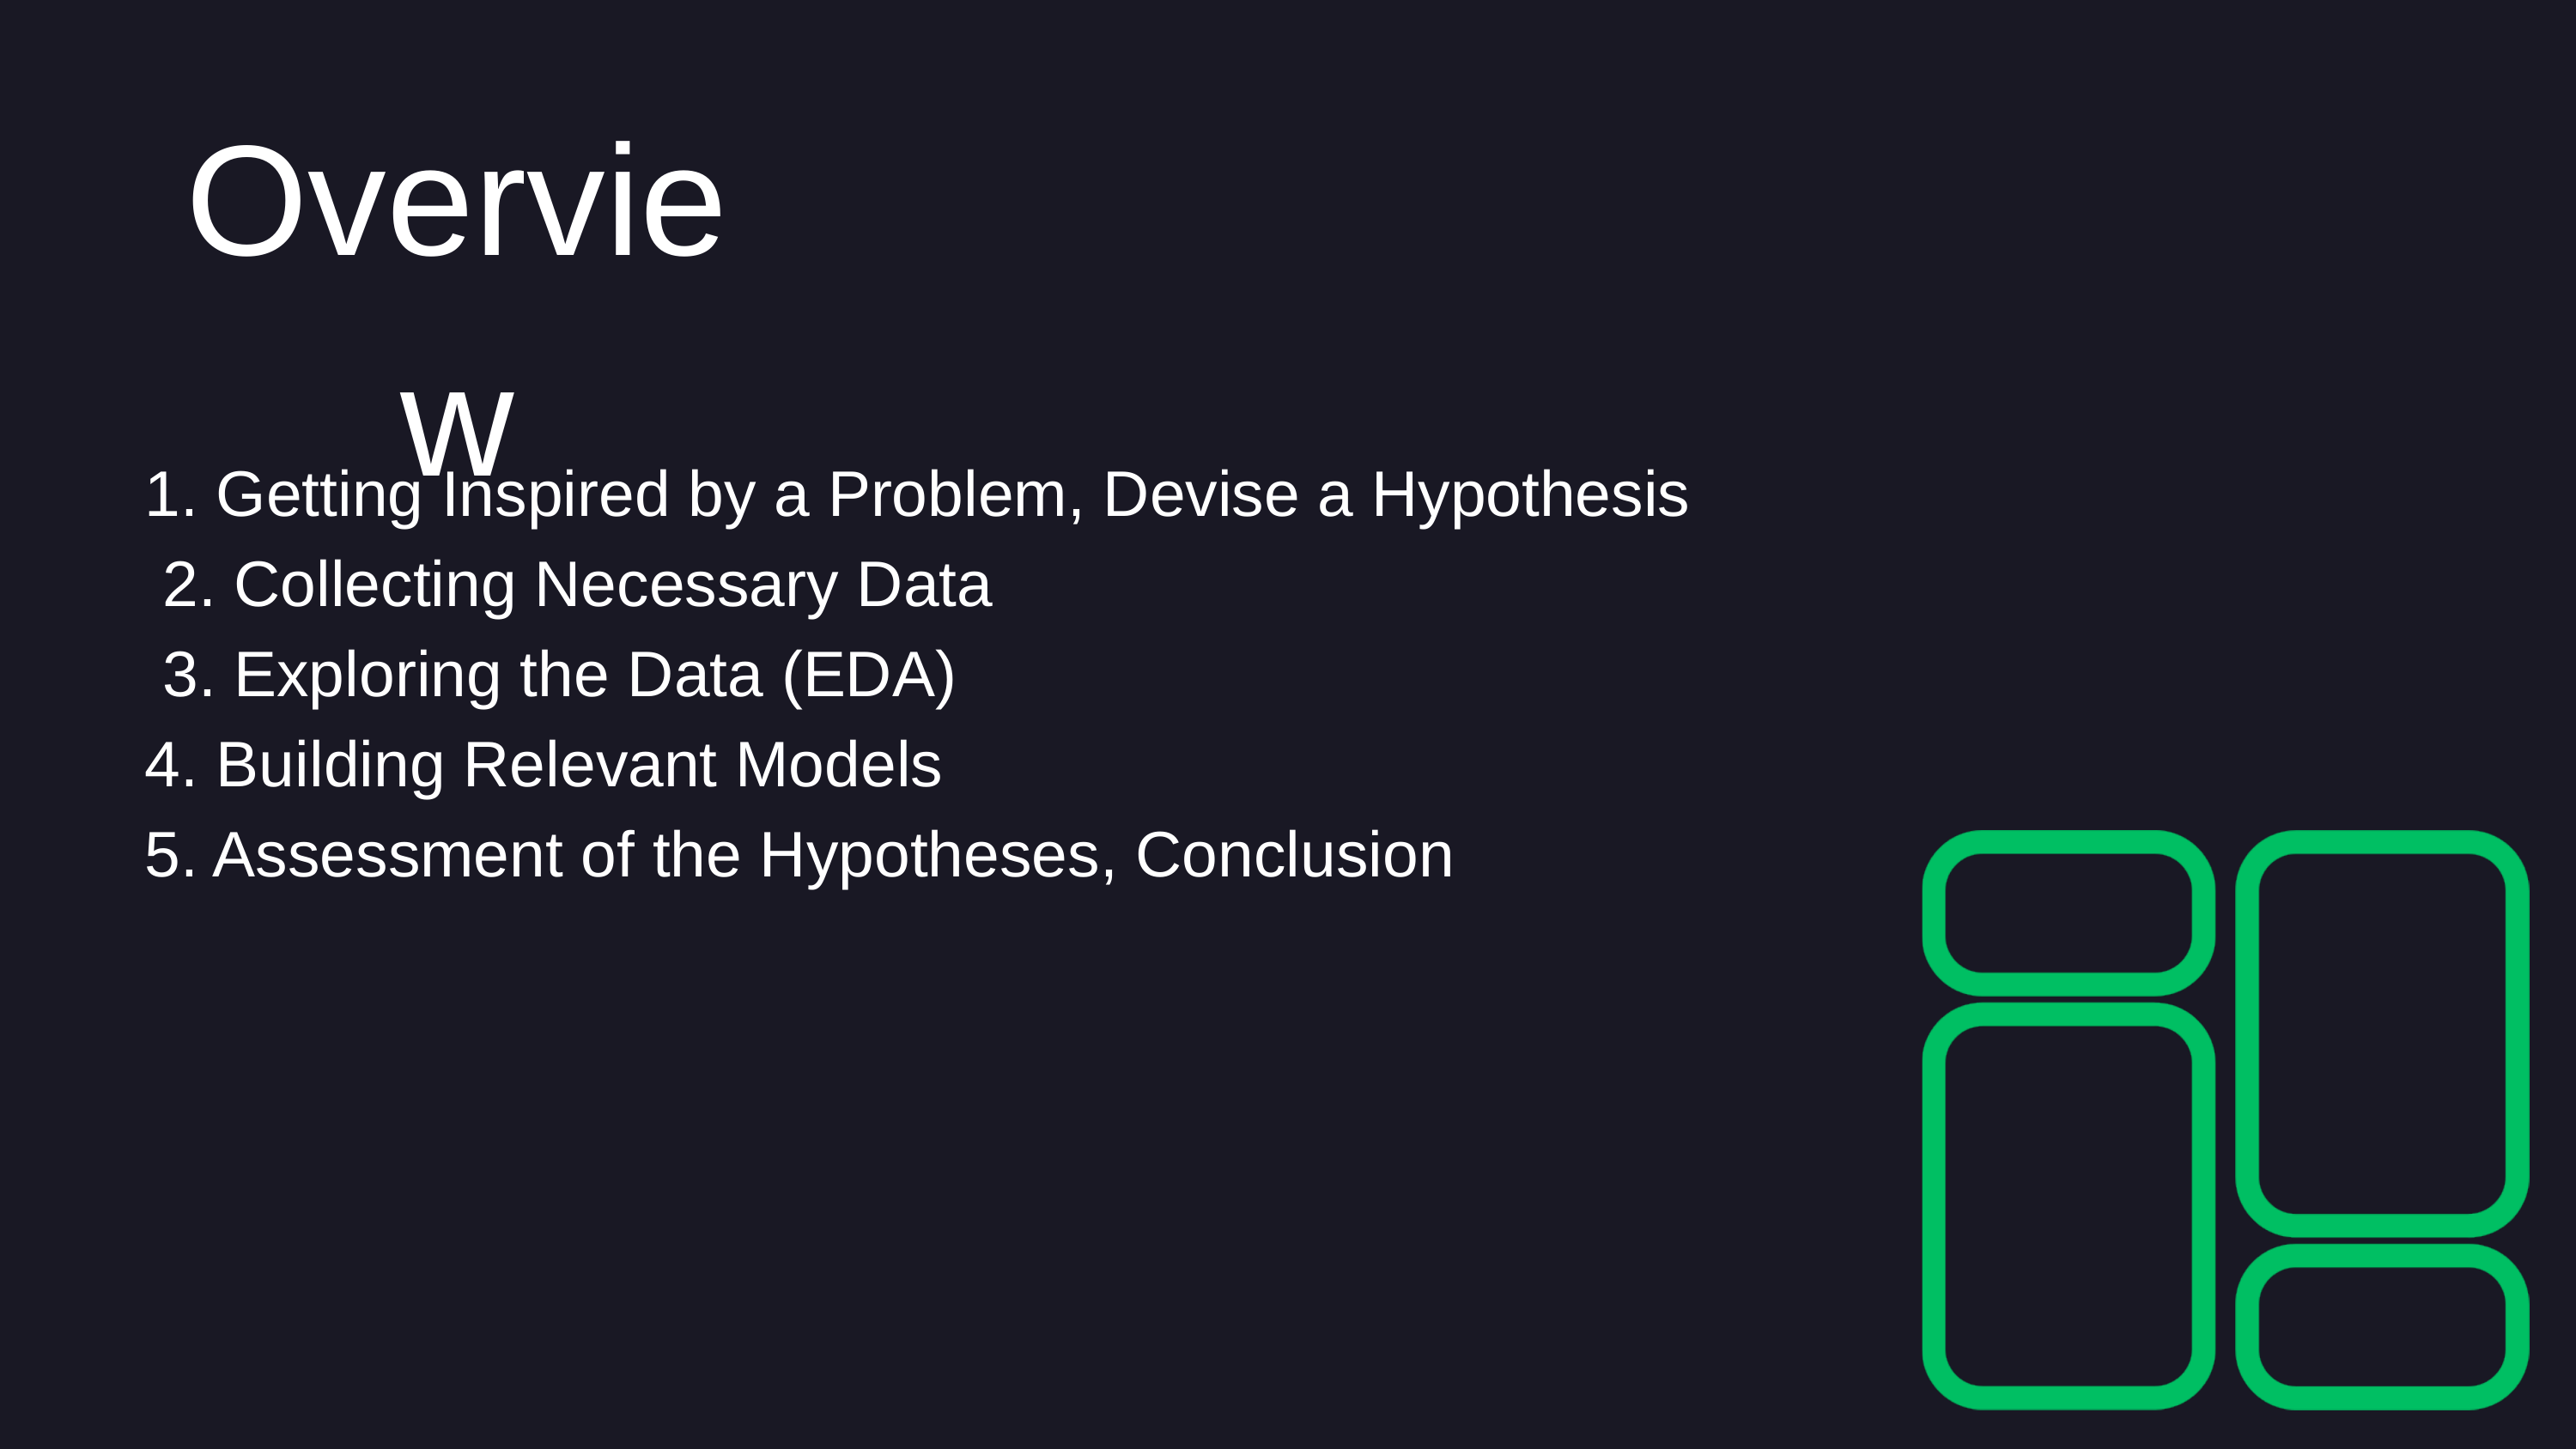

Overview
1. Getting Inspired by a Problem, Devise a Hypothesis
 2. Collecting Necessary Data
 3. Exploring the Data (EDA)
4. Building Relevant Models
5. Assessment of the Hypotheses, Conclusion